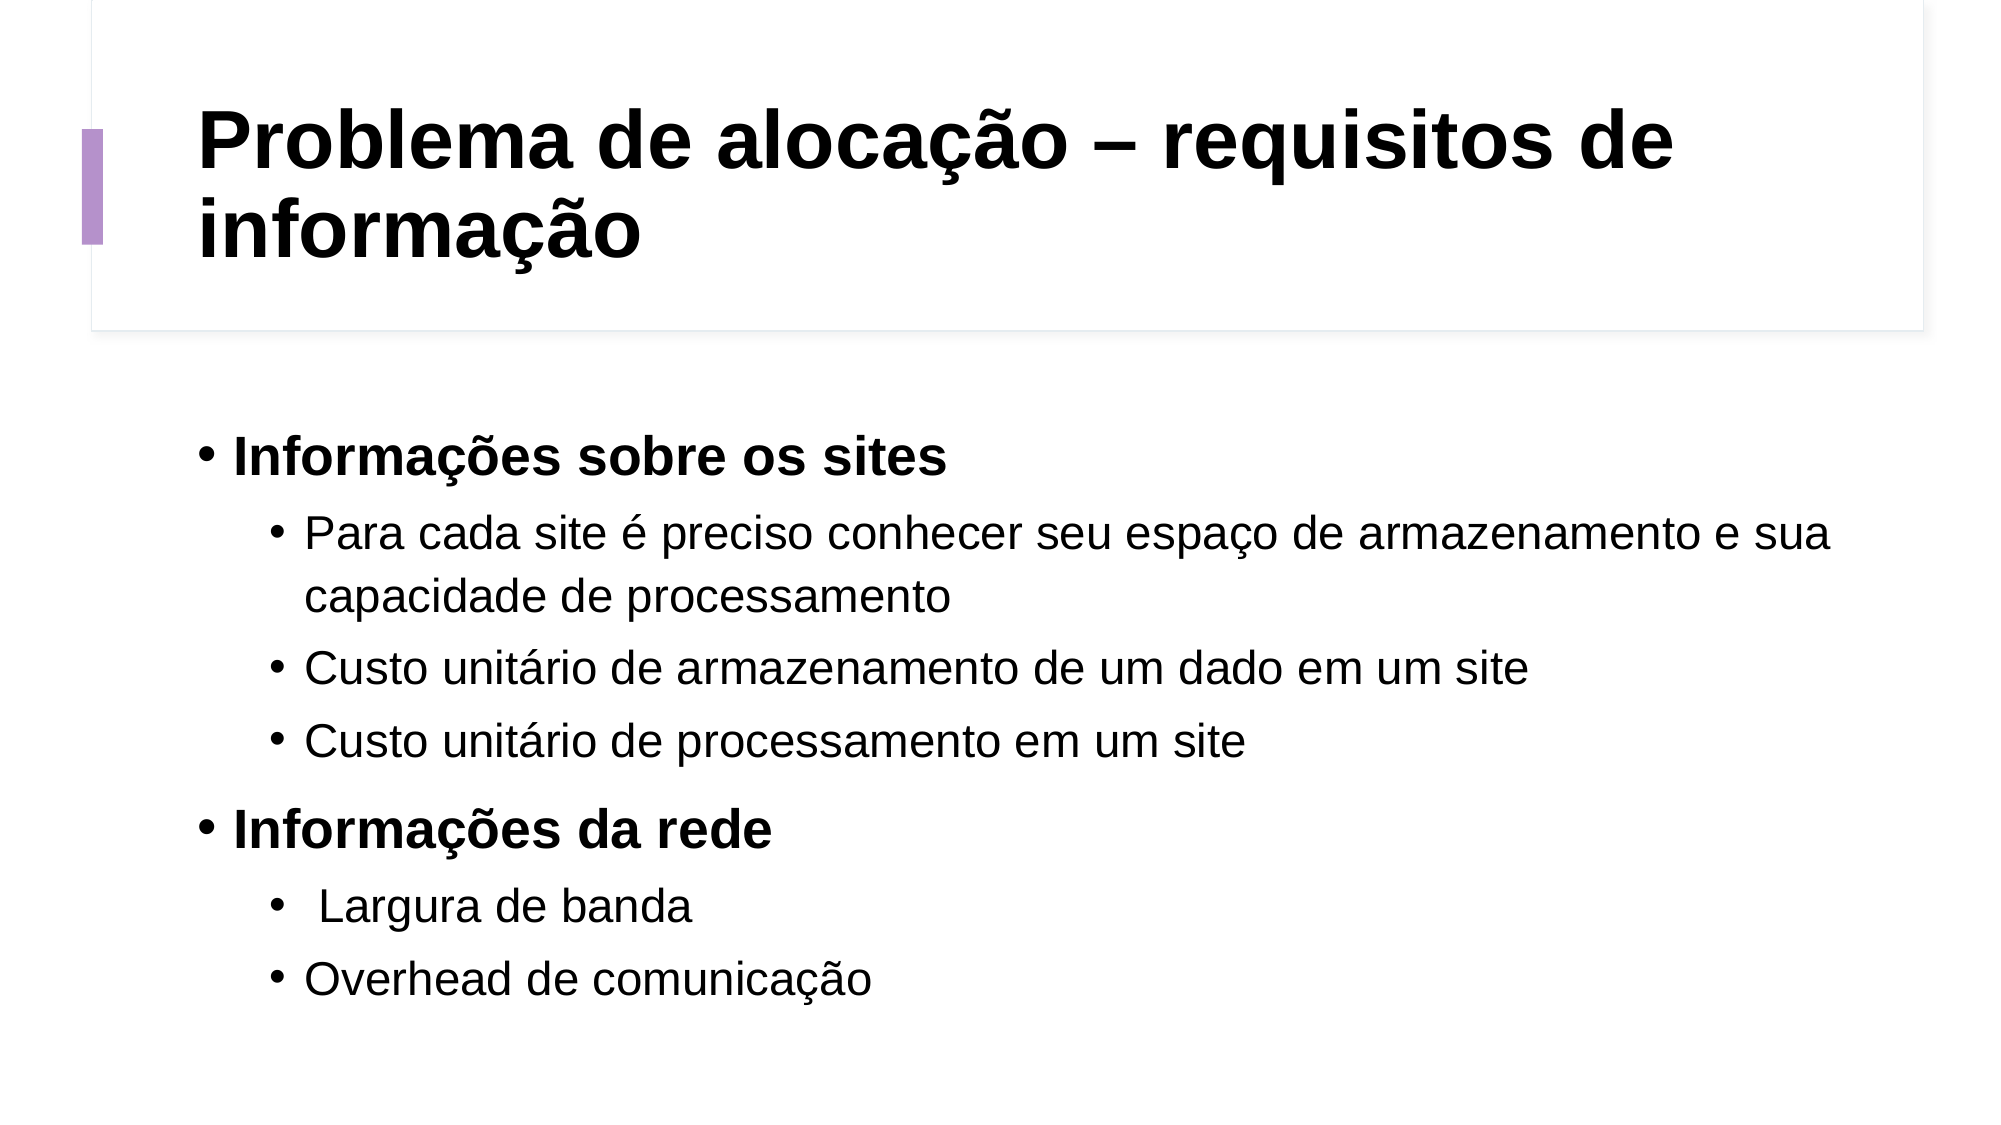

# Problema de alocação – requisitos de informação
Informações sobre os sites
Para cada site é preciso conhecer seu espaço de armazenamento e sua capacidade de processamento
Custo unitário de armazenamento de um dado em um site
Custo unitário de processamento em um site
Informações da rede
 Largura de banda
Overhead de comunicação